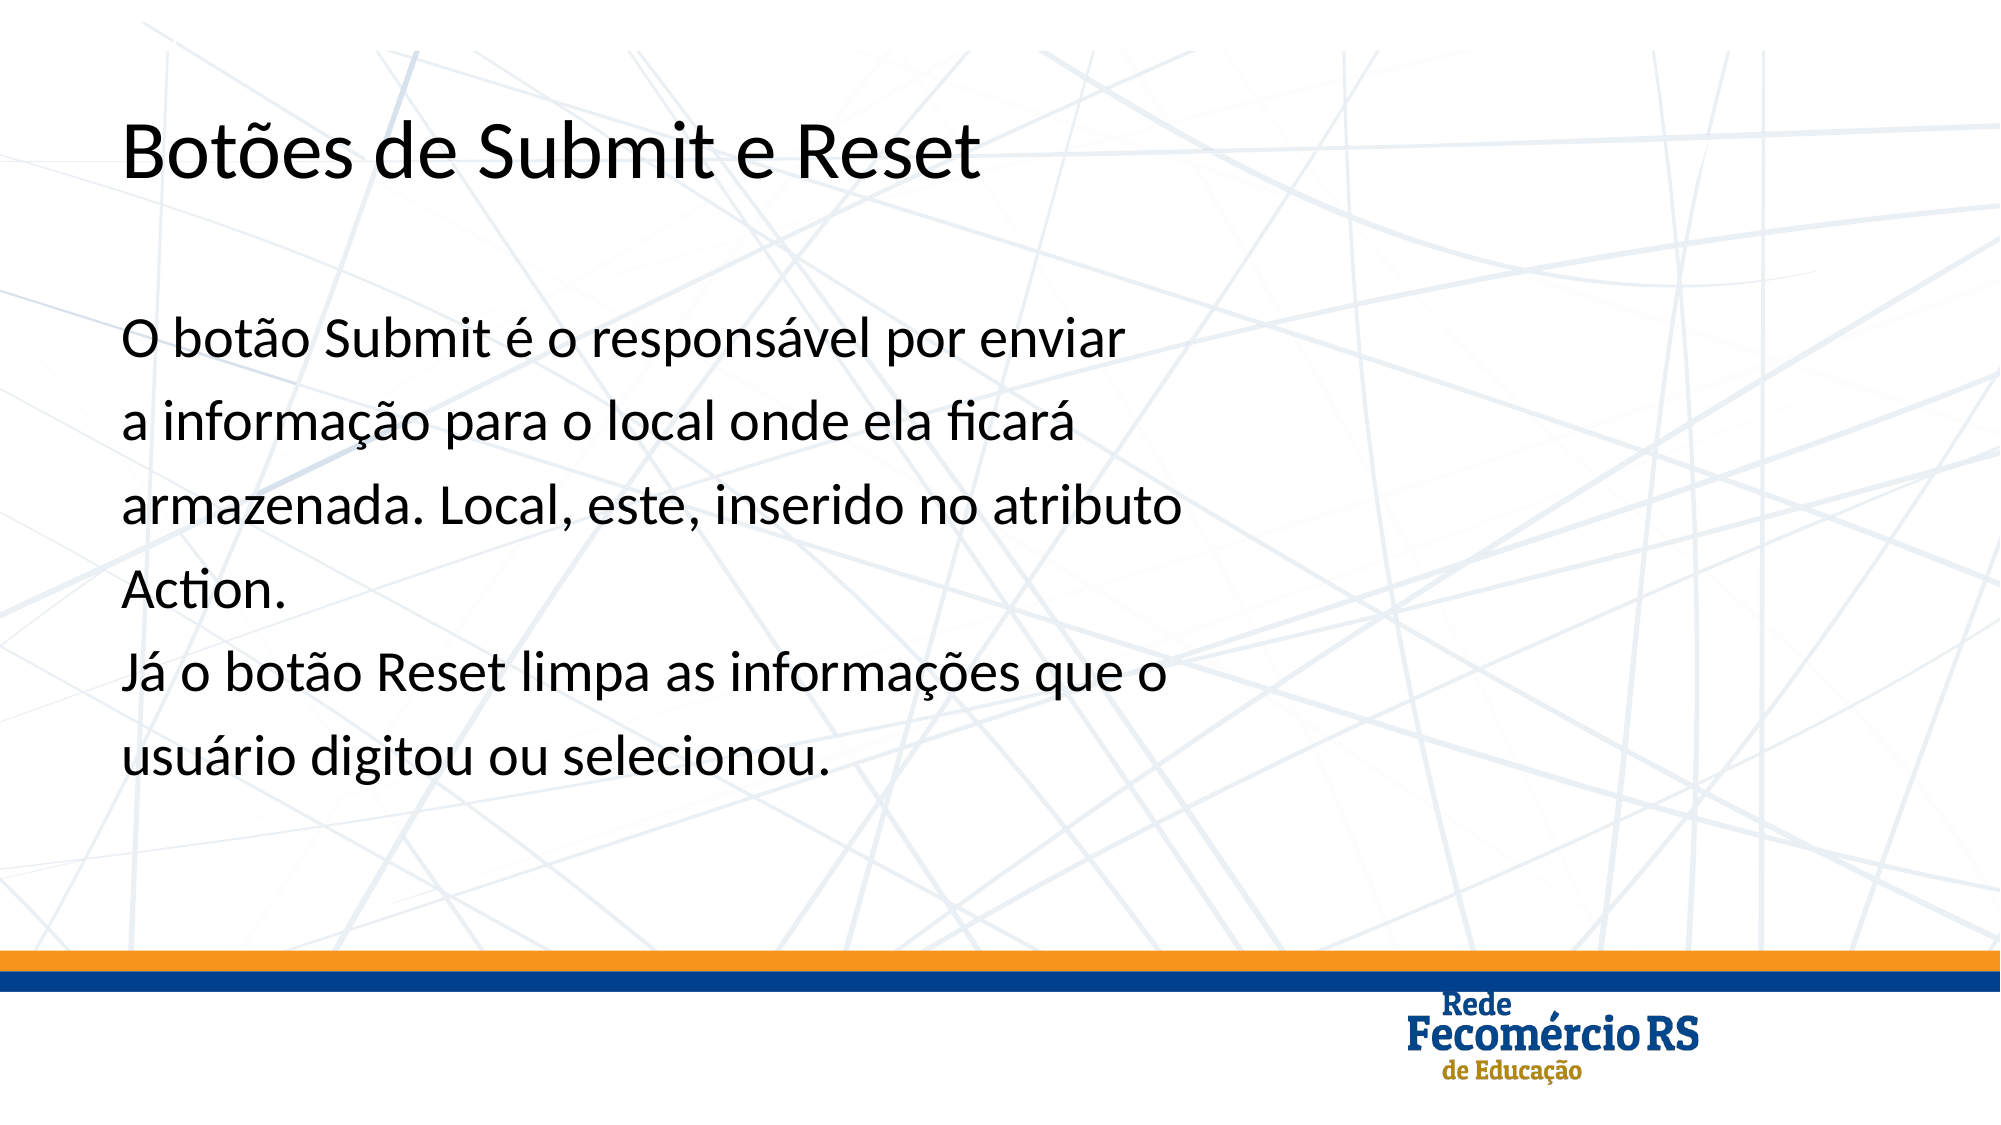

# Botões de Submit e Reset
O botão Submit é o responsável por enviar
a informação para o local onde ela ficará
armazenada. Local, este, inserido no atributo
Action.
Já o botão Reset limpa as informações que o
usuário digitou ou selecionou.